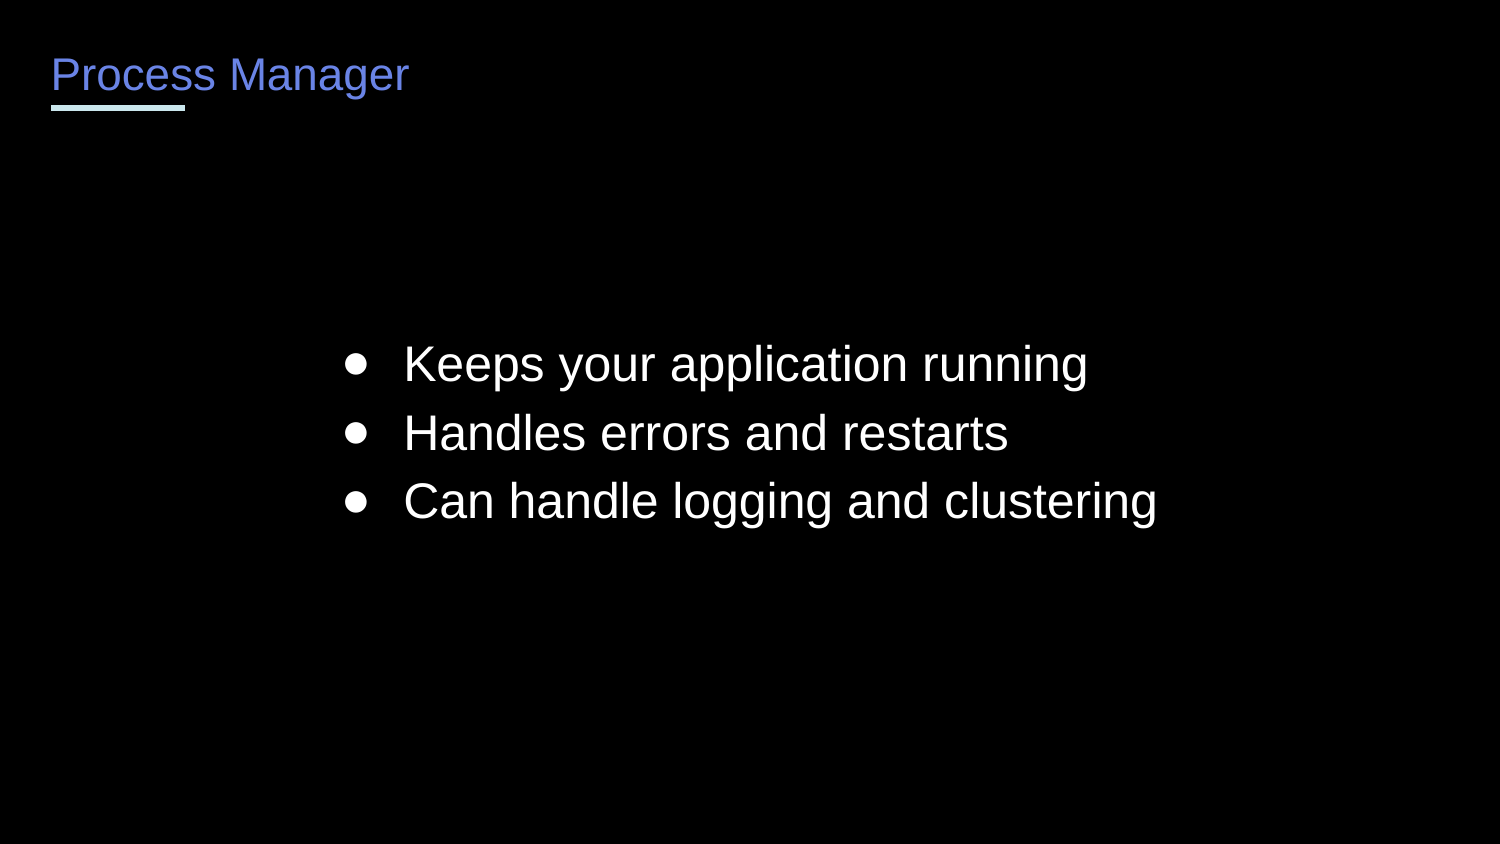

Process Manager
Keeps your application running
Handles errors and restarts
Can handle logging and clustering